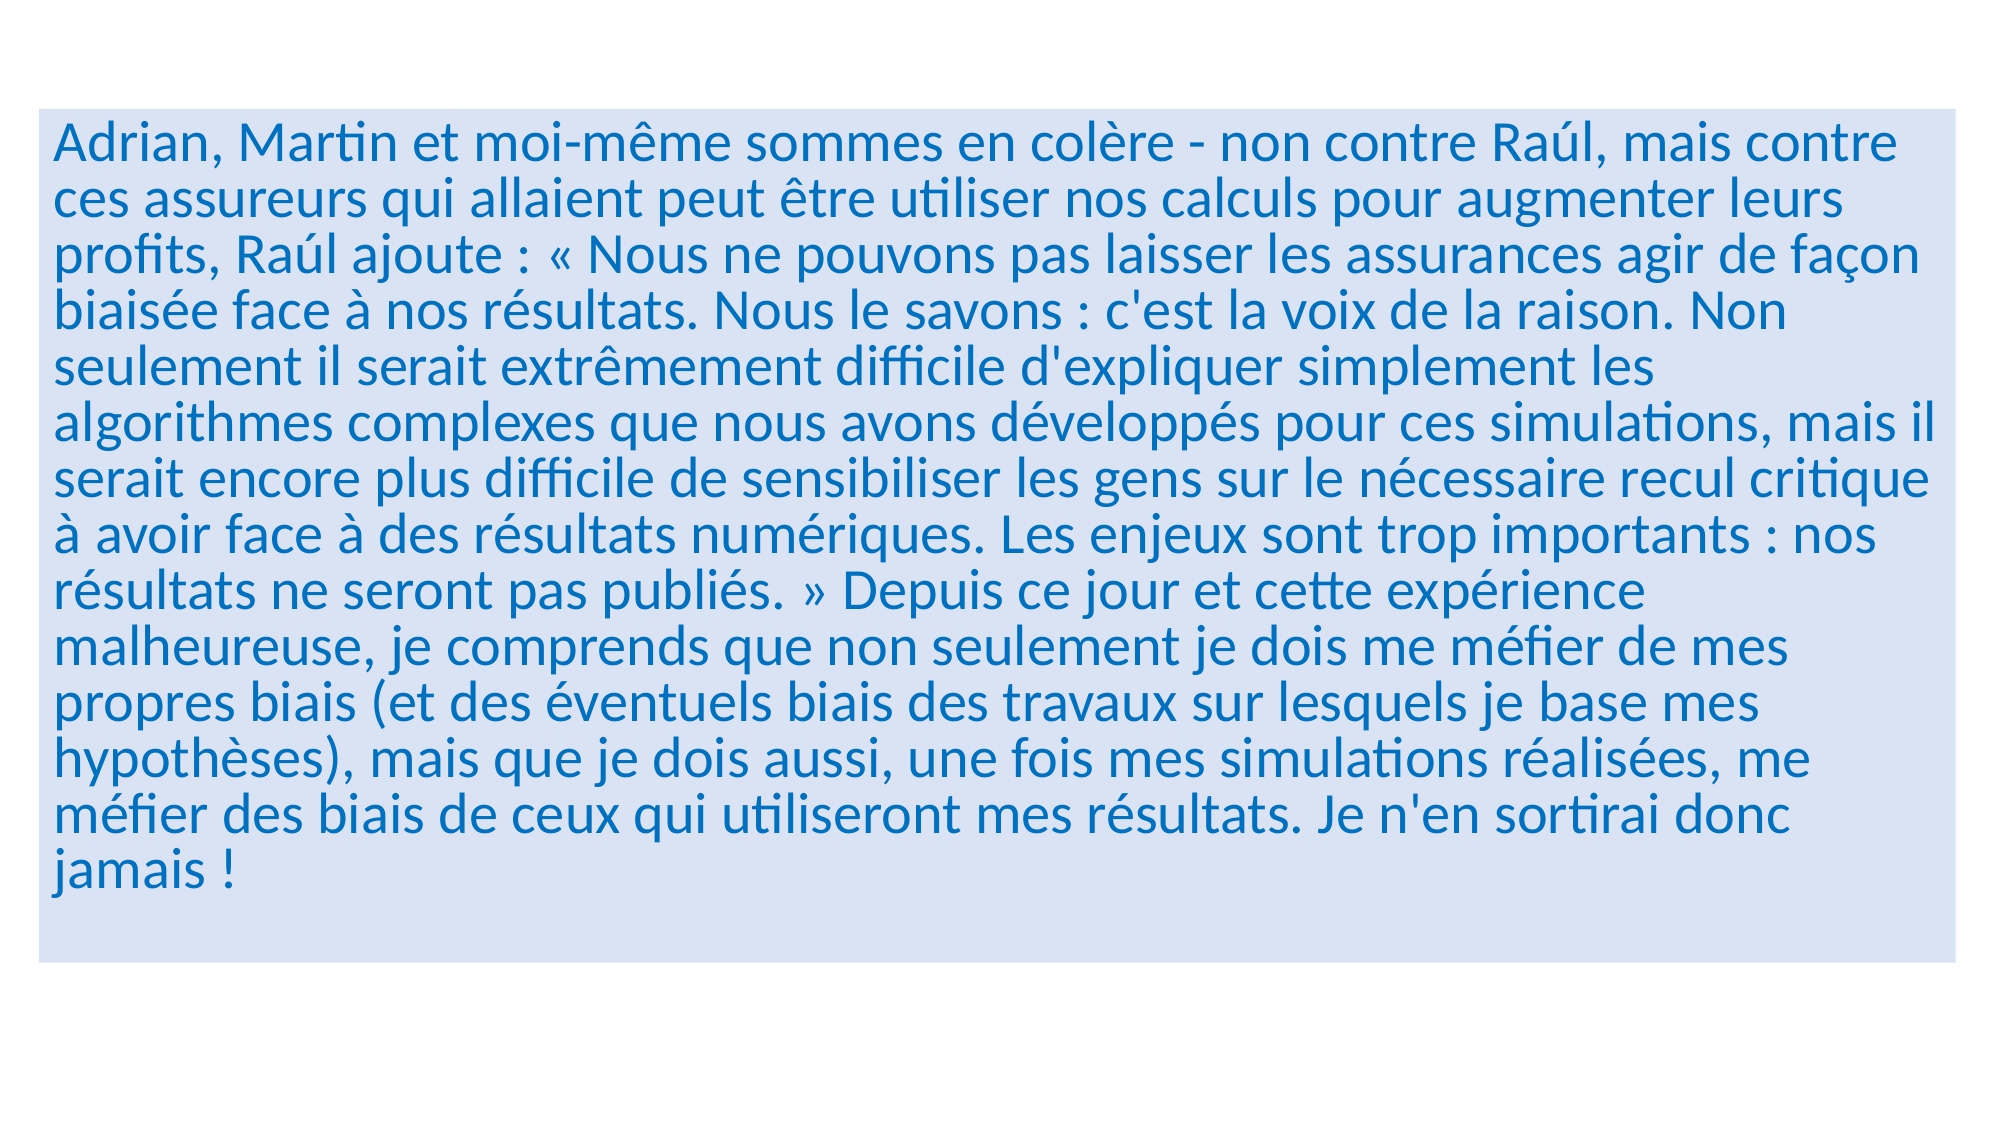

Adrian, Martin et moi-même sommes en colère - non contre Raúl, mais contre ces assureurs qui allaient peut être utiliser nos calculs pour augmenter leurs profits, Raúl ajoute : « Nous ne pouvons pas laisser les assurances agir de façon biaisée face à nos résultats. Nous le savons : c'est la voix de la raison. Non seulement il serait extrêmement difficile d'expliquer simplement les algorithmes complexes que nous avons développés pour ces simulations, mais il serait encore plus difficile de sensibiliser les gens sur le nécessaire recul critique à avoir face à des résultats numériques. Les enjeux sont trop importants : nos résultats ne seront pas publiés. » Depuis ce jour et cette expérience malheureuse, je comprends que non seulement je dois me méfier de mes propres biais (et des éventuels biais des travaux sur lesquels je base mes hypothèses), mais que je dois aussi, une fois mes simulations réalisées, me méfier des biais de ceux qui utiliseront mes résultats. Je n'en sortirai donc jamais !